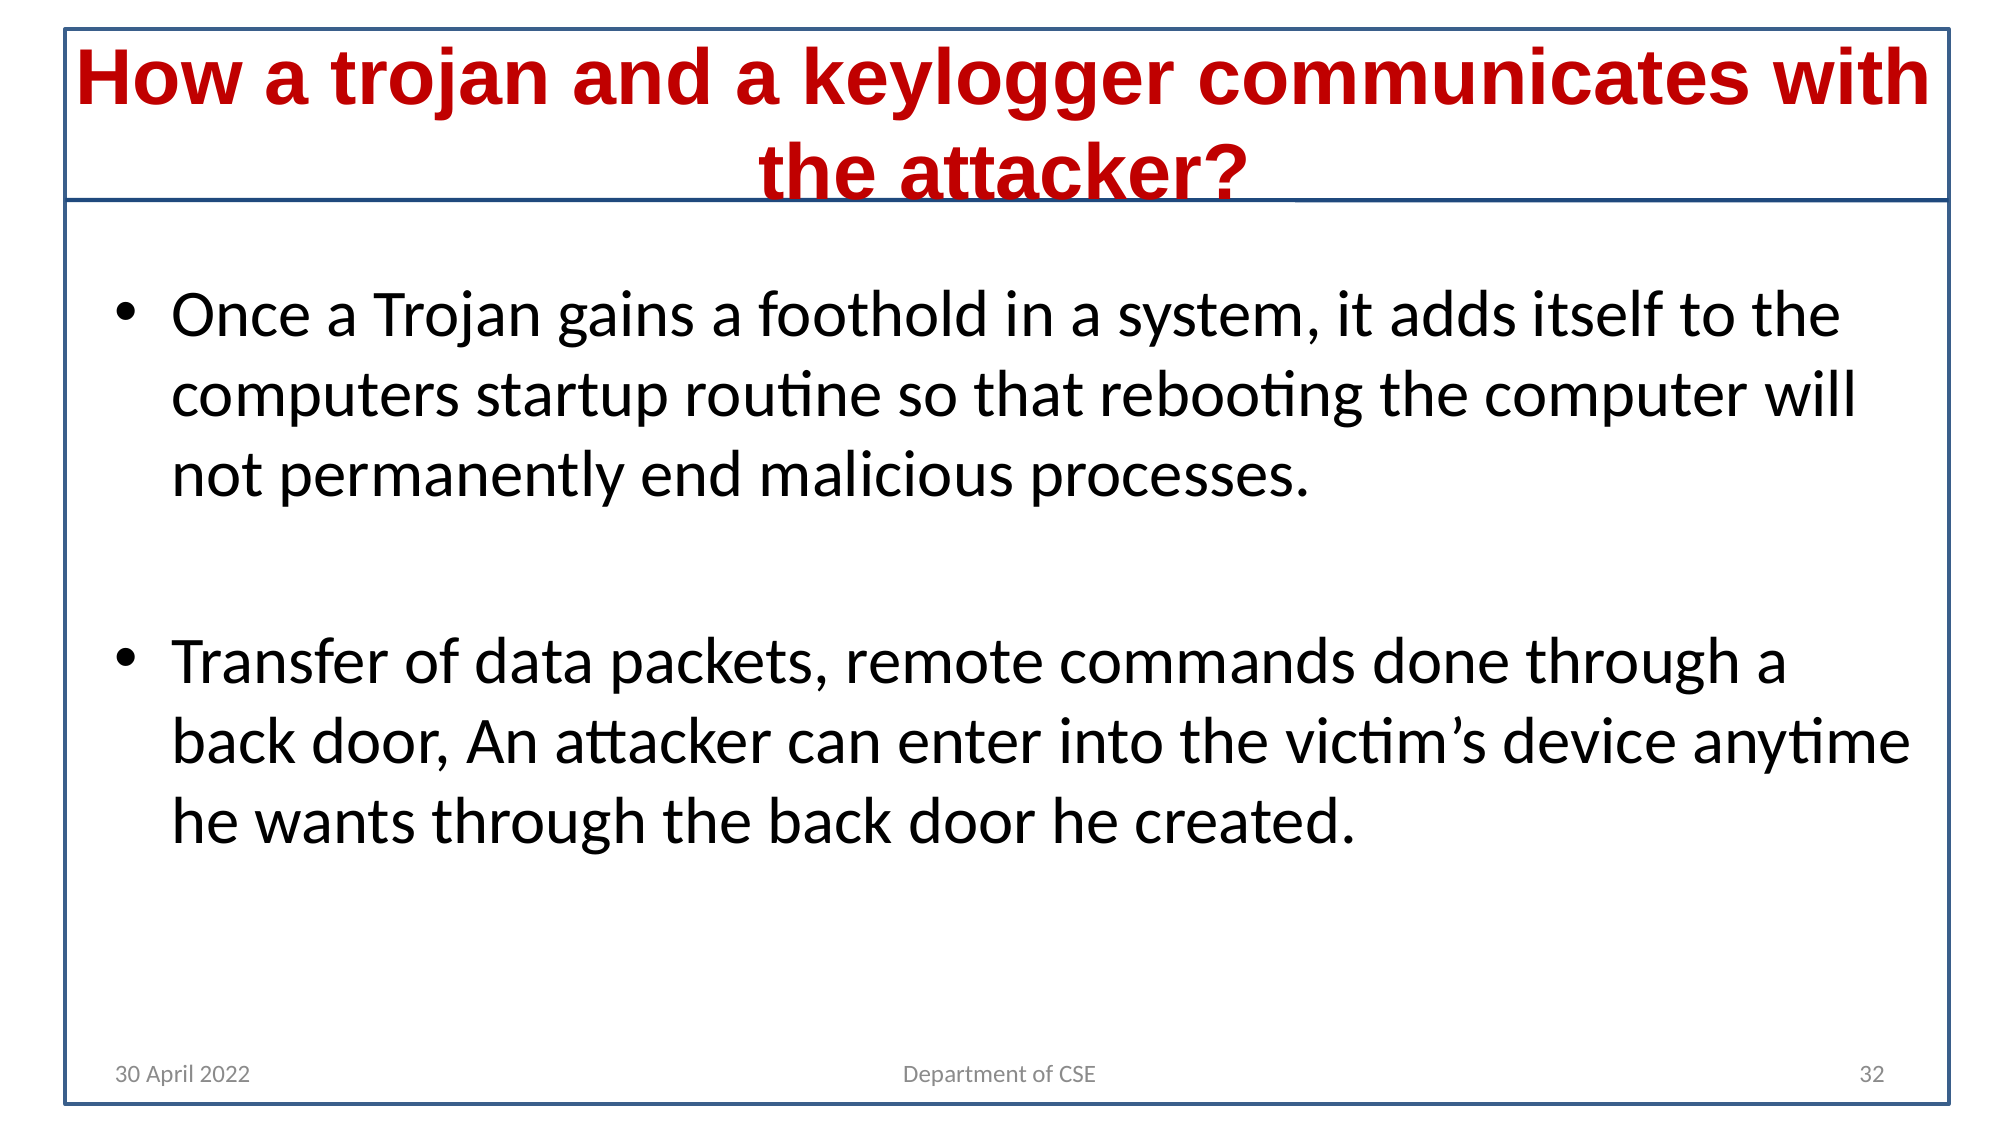

# How a trojan and a keylogger communicates with the attacker?
Once a Trojan gains a foothold in a system, it adds itself to the computers startup routine so that rebooting the computer will not permanently end malicious processes.

Transfer of data packets, remote commands done through a back door, An attacker can enter into the victim’s device anytime he wants through the back door he created.

30 April 2022
Department of CSE
32